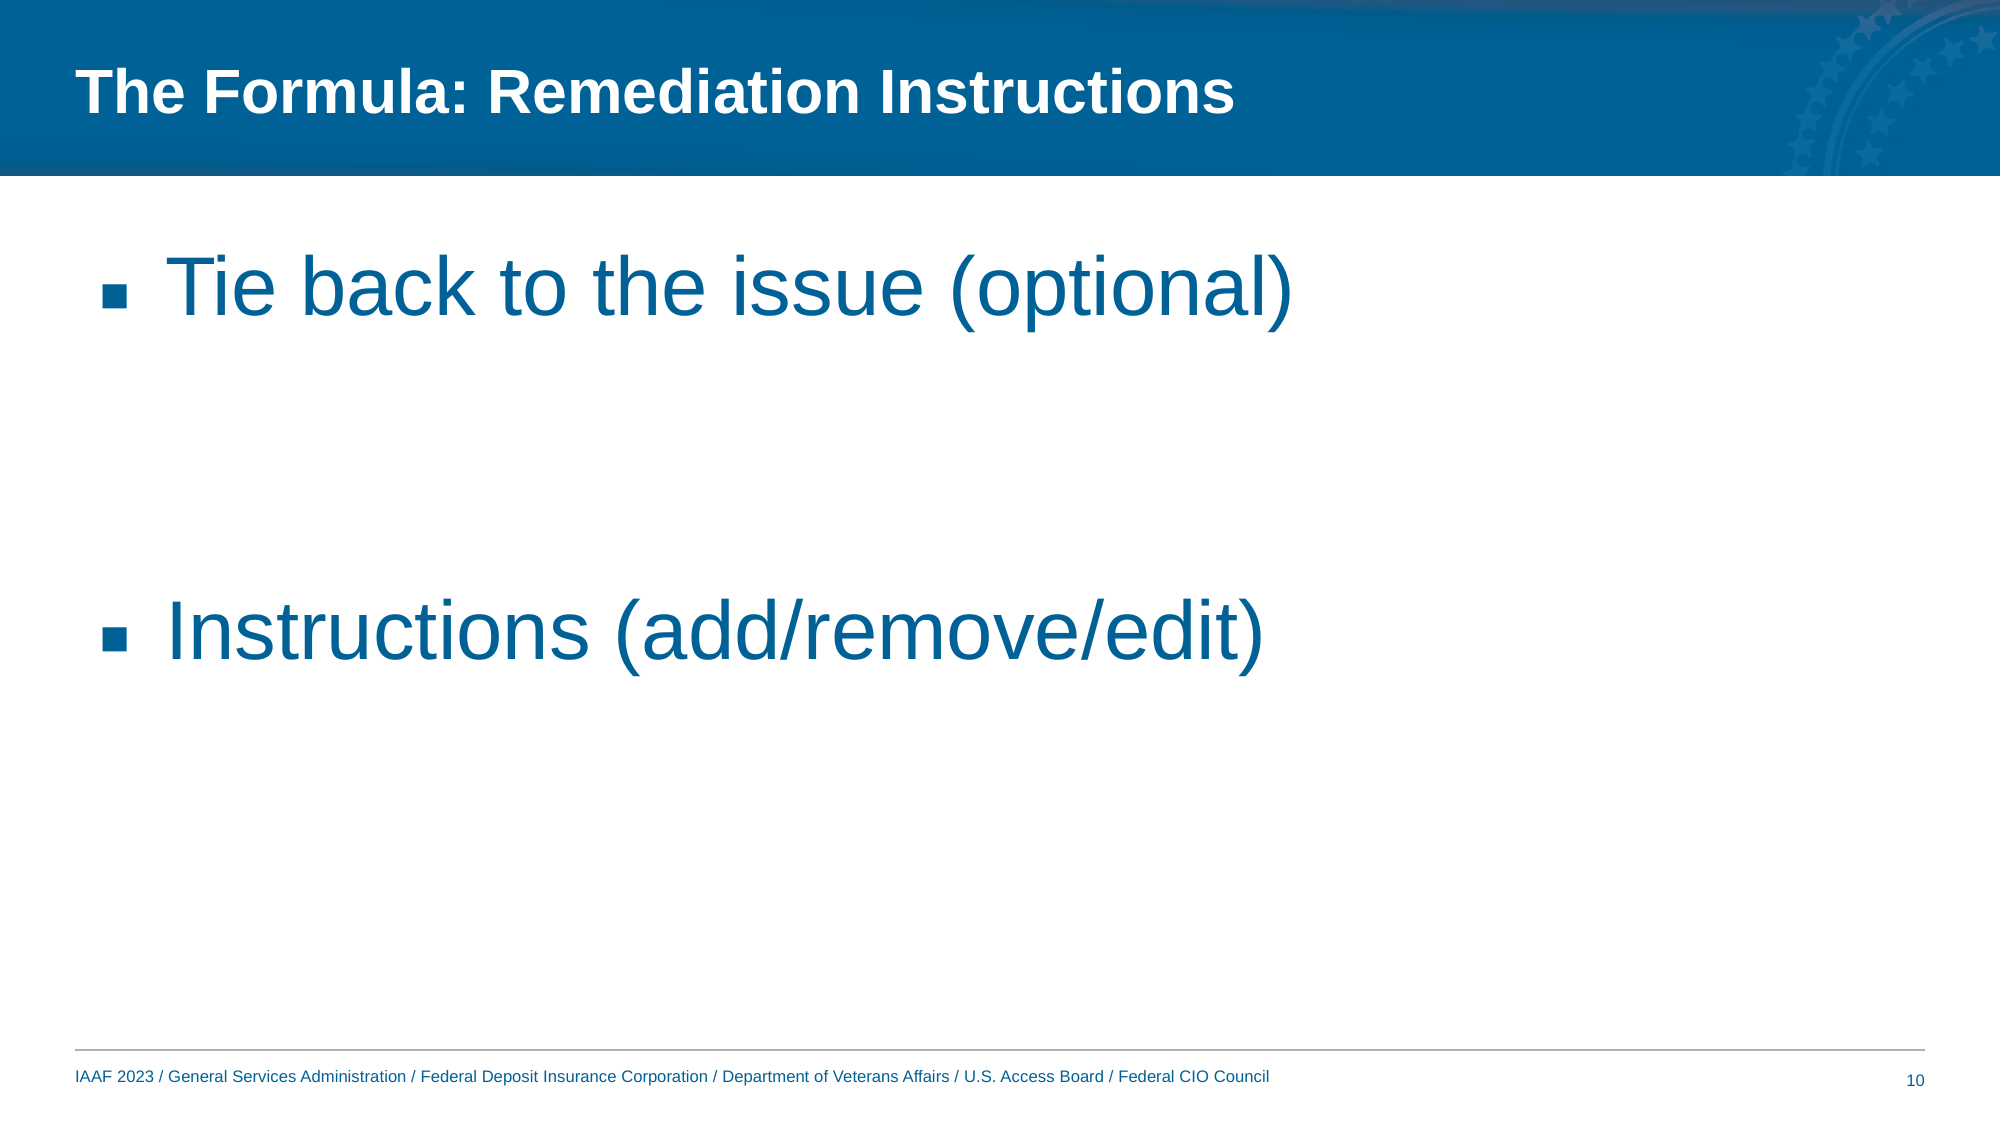

# The Formula: Remediation Instructions
Tie back to the issue (optional)

Instructions (add/remove/edit)

10